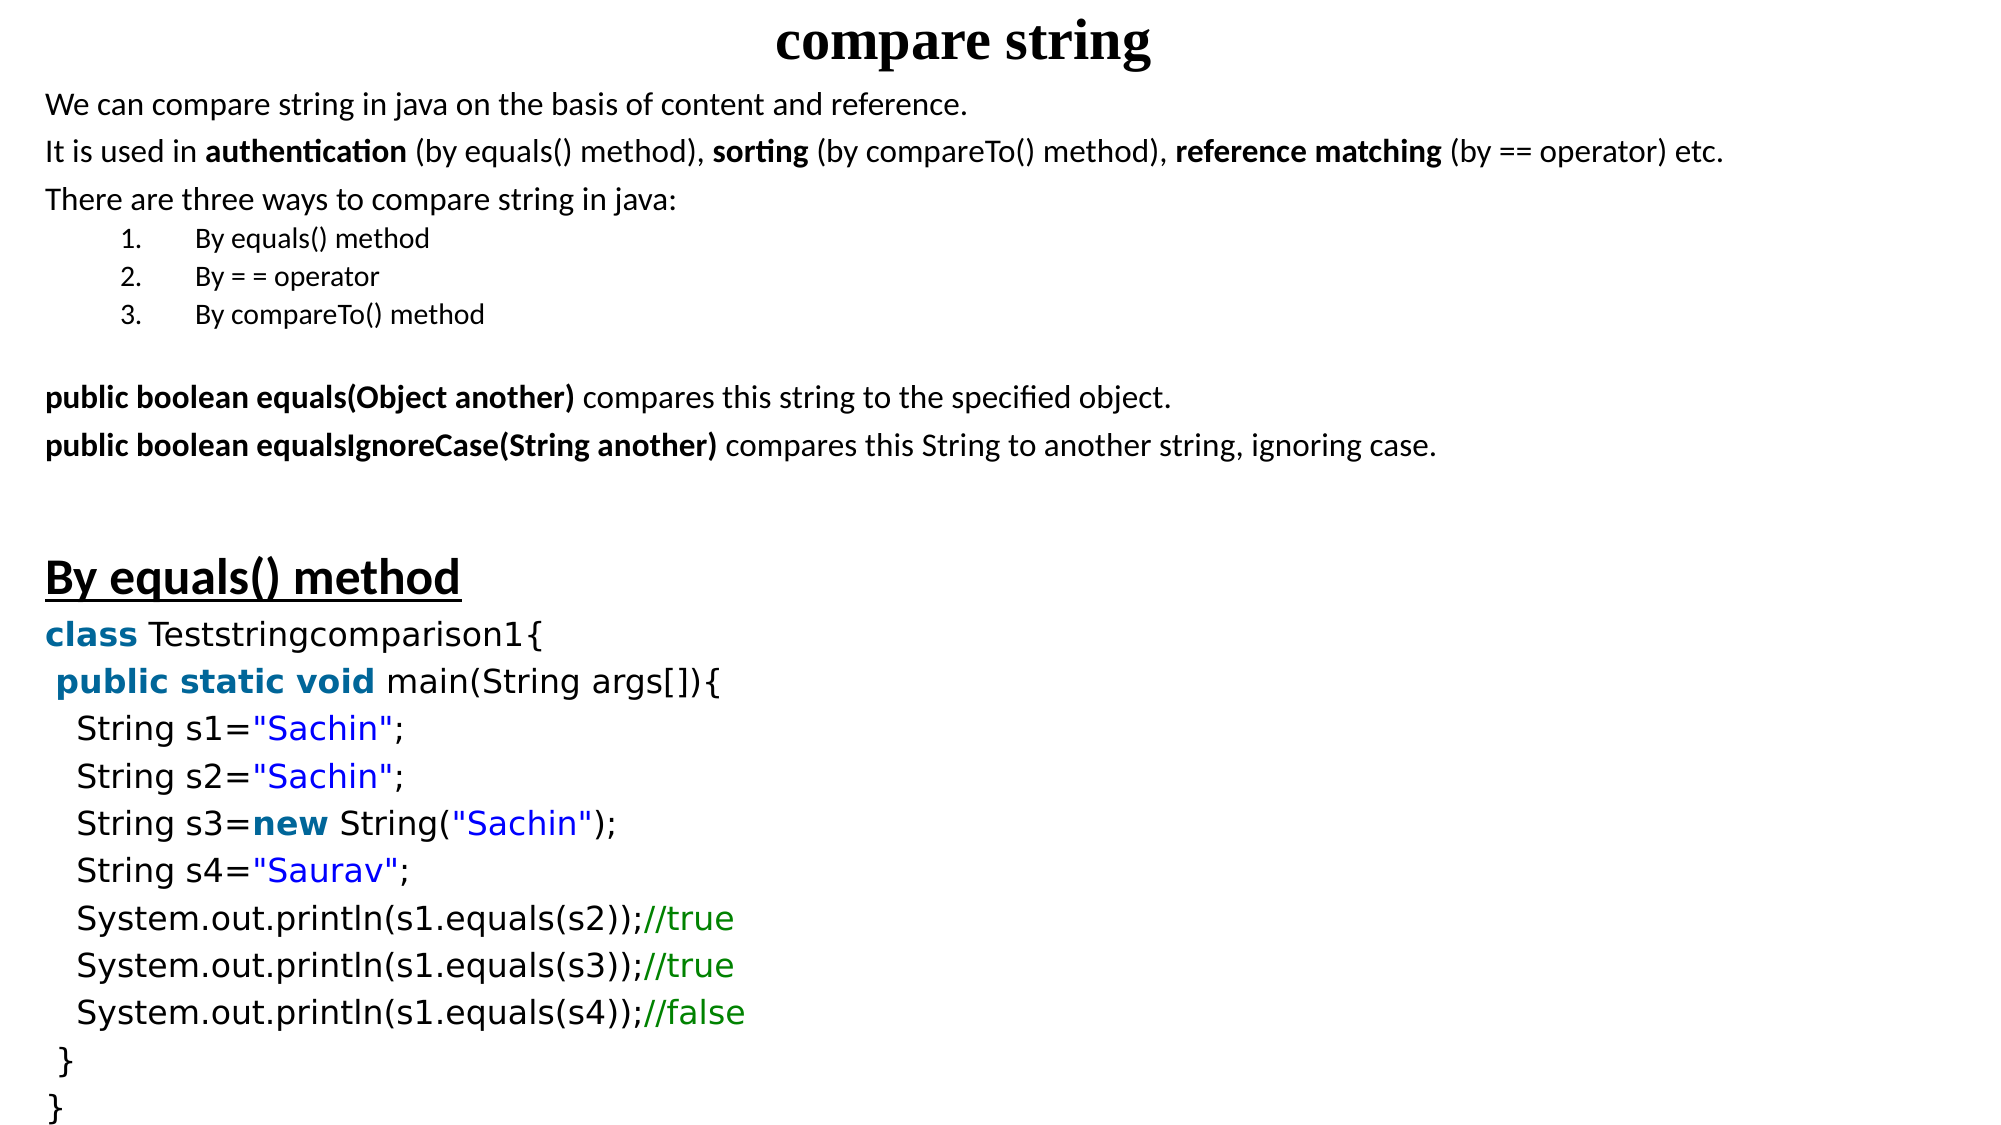

# compare string
We can compare string in java on the basis of content and reference.
It is used in authentication (by equals() method), sorting (by compareTo() method), reference matching (by == operator) etc.
There are three ways to compare string in java:
By equals() method
By = = operator
By compareTo() method

public boolean equals(Object another) compares this string to the specified object.
public boolean equalsIgnoreCase(String another) compares this String to another string, ignoring case.

By equals() method
class Teststringcomparison1{
 public static void main(String args[]){
   String s1="Sachin";
   String s2="Sachin";
   String s3=new String("Sachin");
   String s4="Saurav";
   System.out.println(s1.equals(s2));//true
   System.out.println(s1.equals(s3));//true
   System.out.println(s1.equals(s4));//false
 }
}